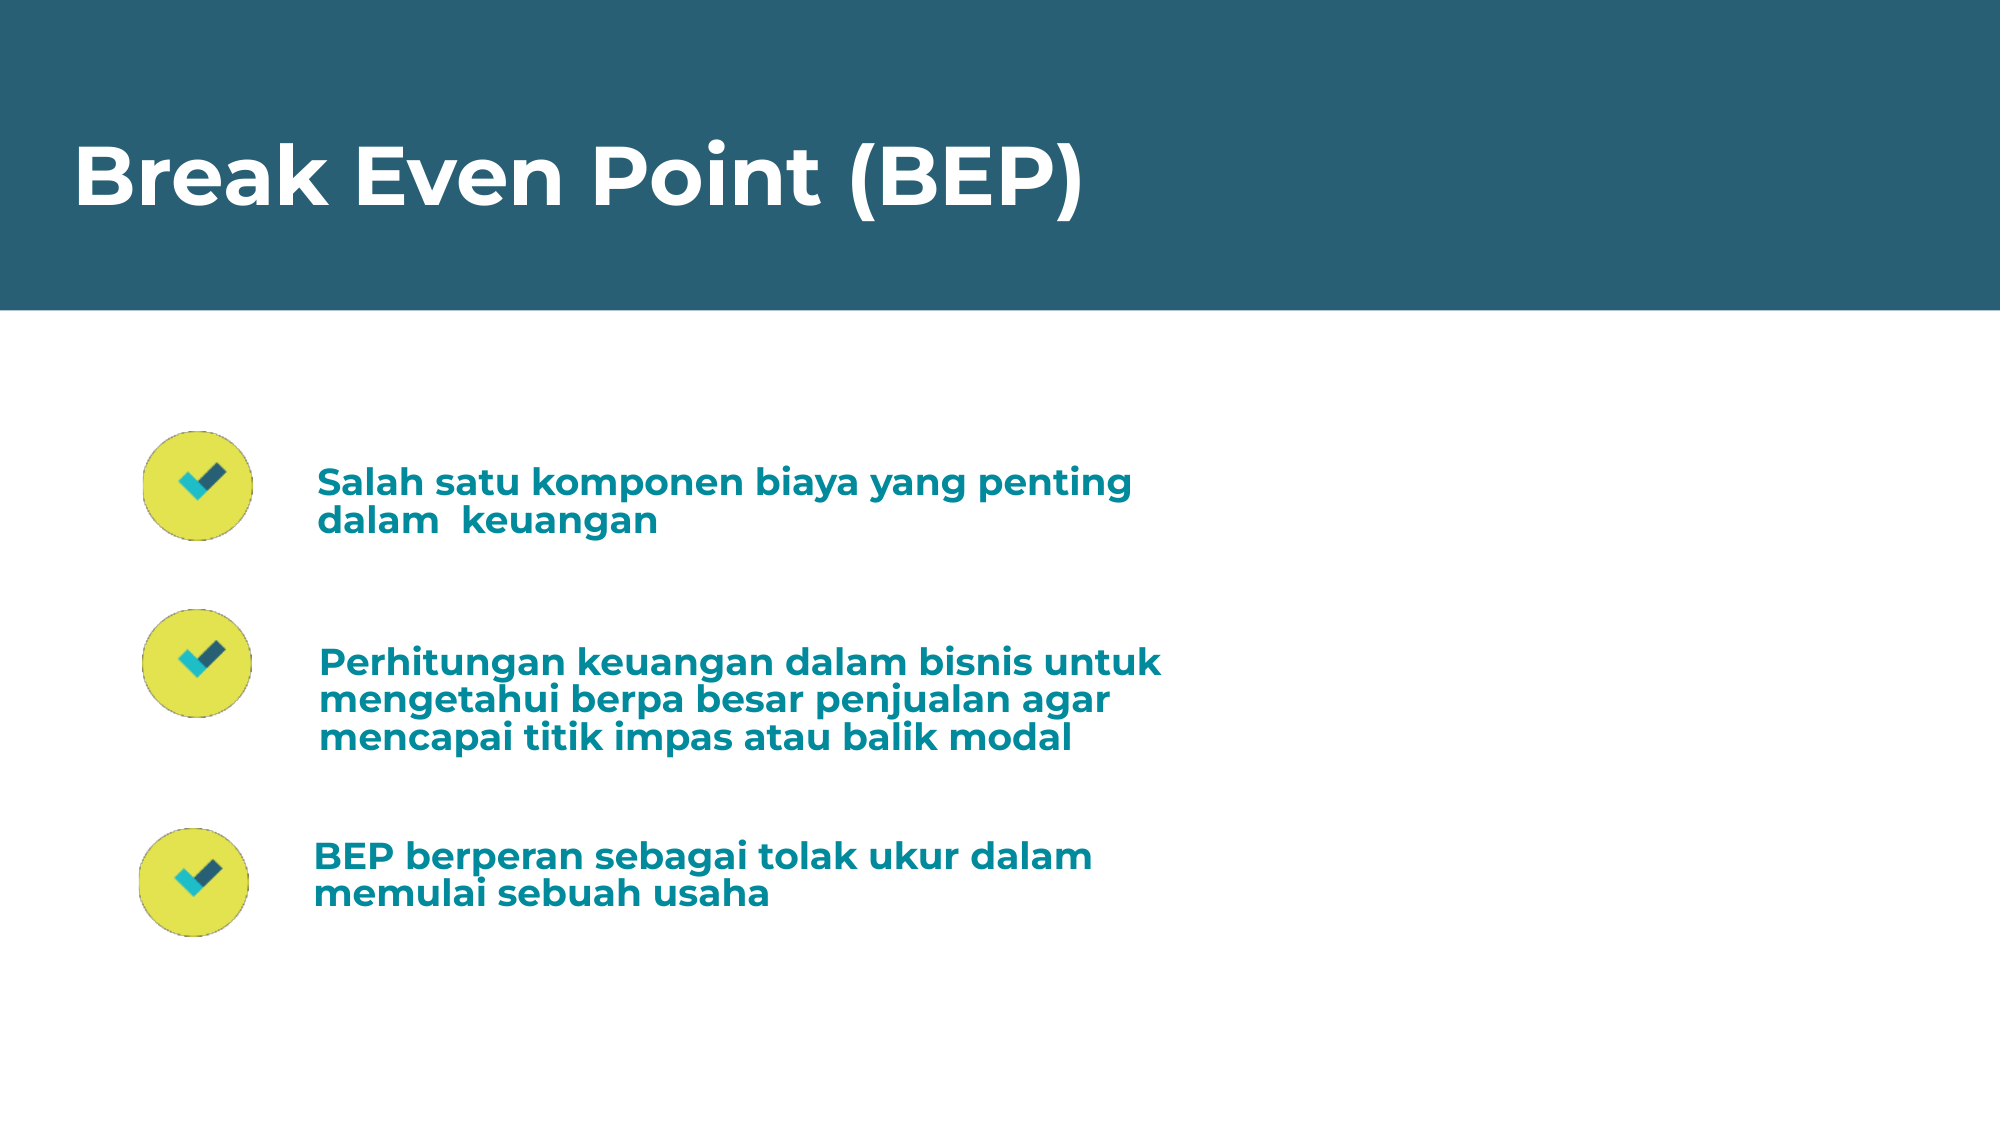

Break Even Point (BEP)

Salah satu komponen biaya yang penting  dalam  keuangan

Perhitungan keuangan dalam bisnis untuk mengetahui berpa besar penjualan agar mencapai titik impas atau balik modal

BEP berperan sebagai tolak ukur dalam memulai sebuah usaha